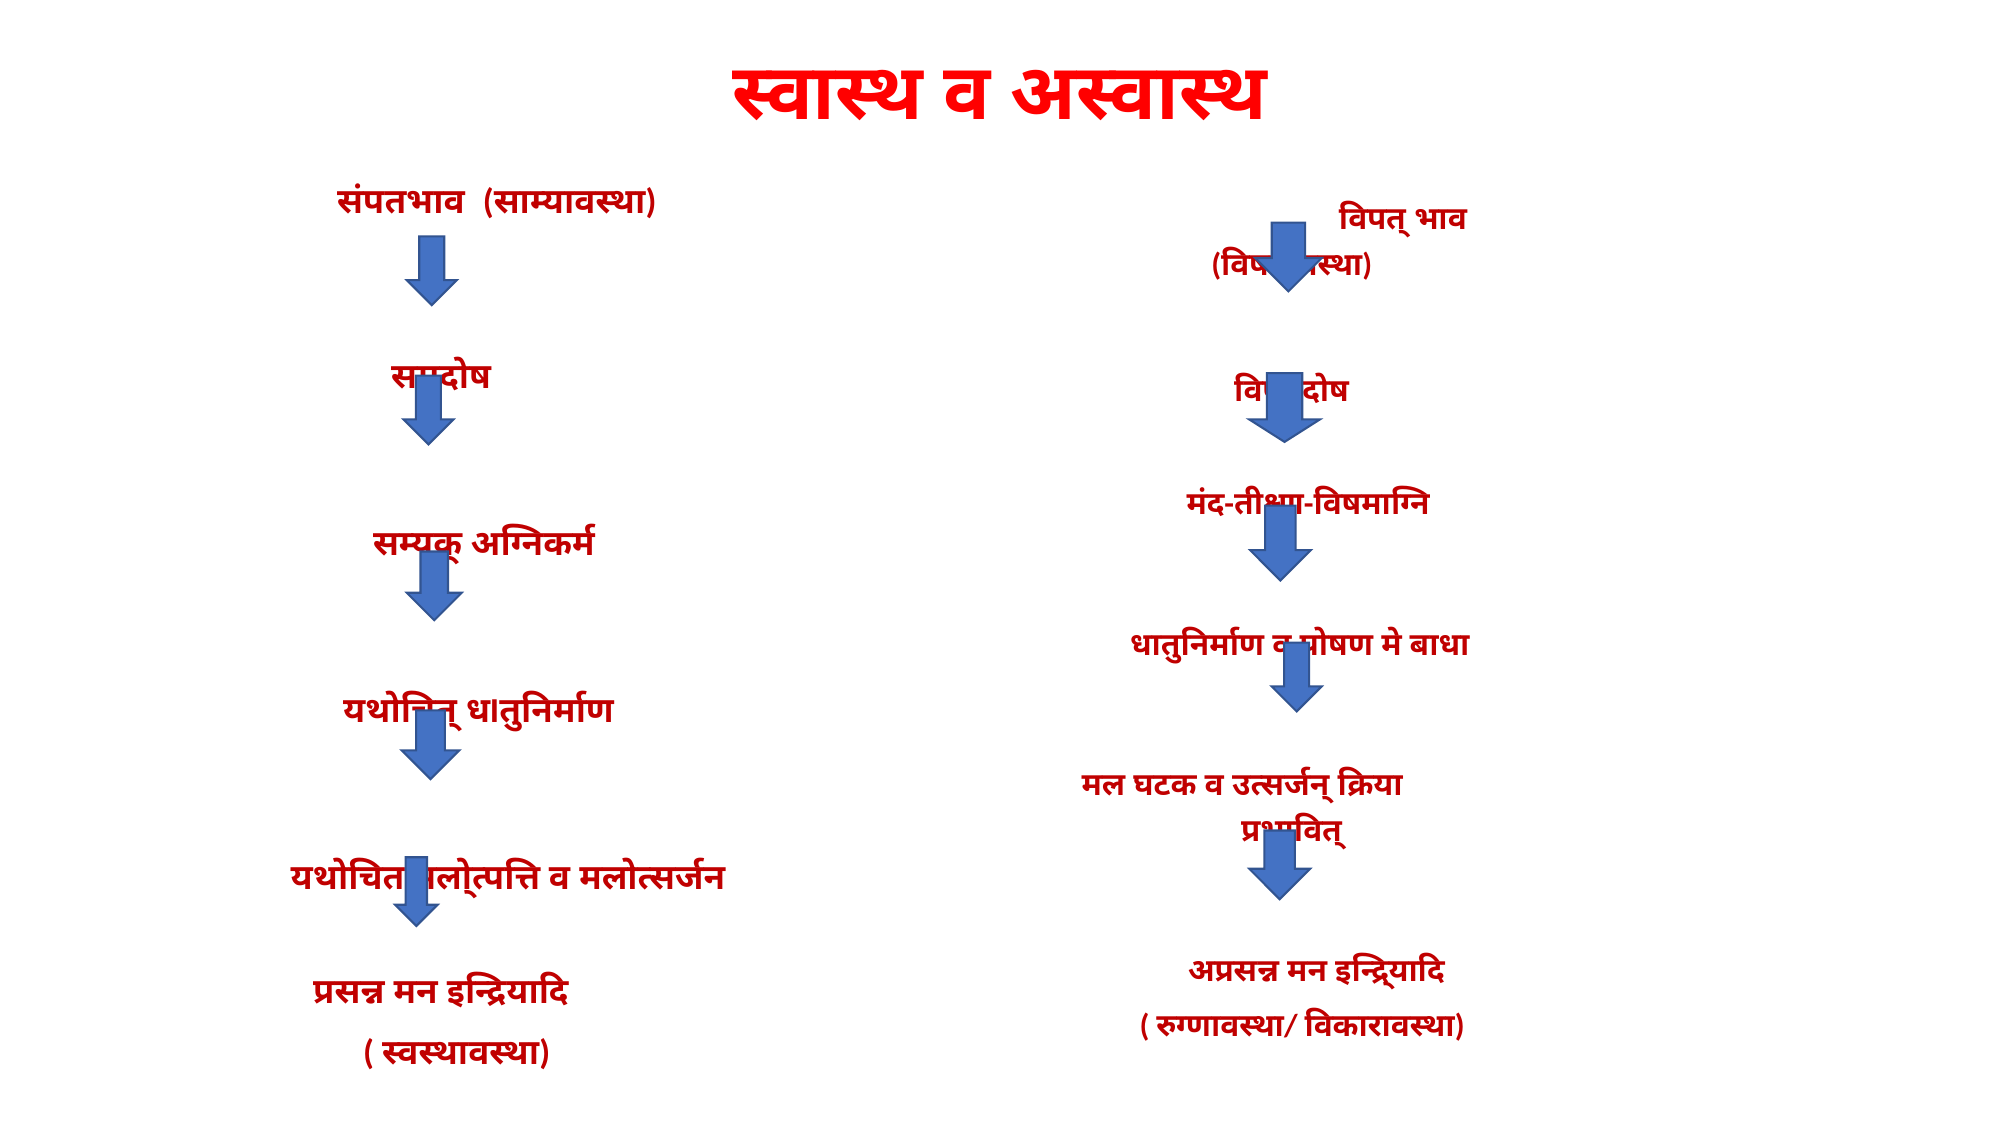

स्वास्थ व अस्वास्थ
                                                                              विपत् भाव (विषमावस्था)

विषमदोष

     मंद-तीक्ष्ण-विषमाग्नि

  धातुनिर्माण व पोषण मे बाधा

मल घटक व उत्सर्जन् क्रिया              प्रभावित्

      अप्रसन्न मन इन्द्रि्यादि
   ( रुग्णावस्था/ विकारावस्था)

      संपतभाव  (साम्यावस्था)

            समदोष

            सम्यक् अग्निकर्म

        यथोचित् धiतुनिर्माण

 यथोचित मलो्त्पत्ति व मलोत्सर्जन

    प्रसन्न मन इन्द्रियादि
          ( स्वस्थावस्था)